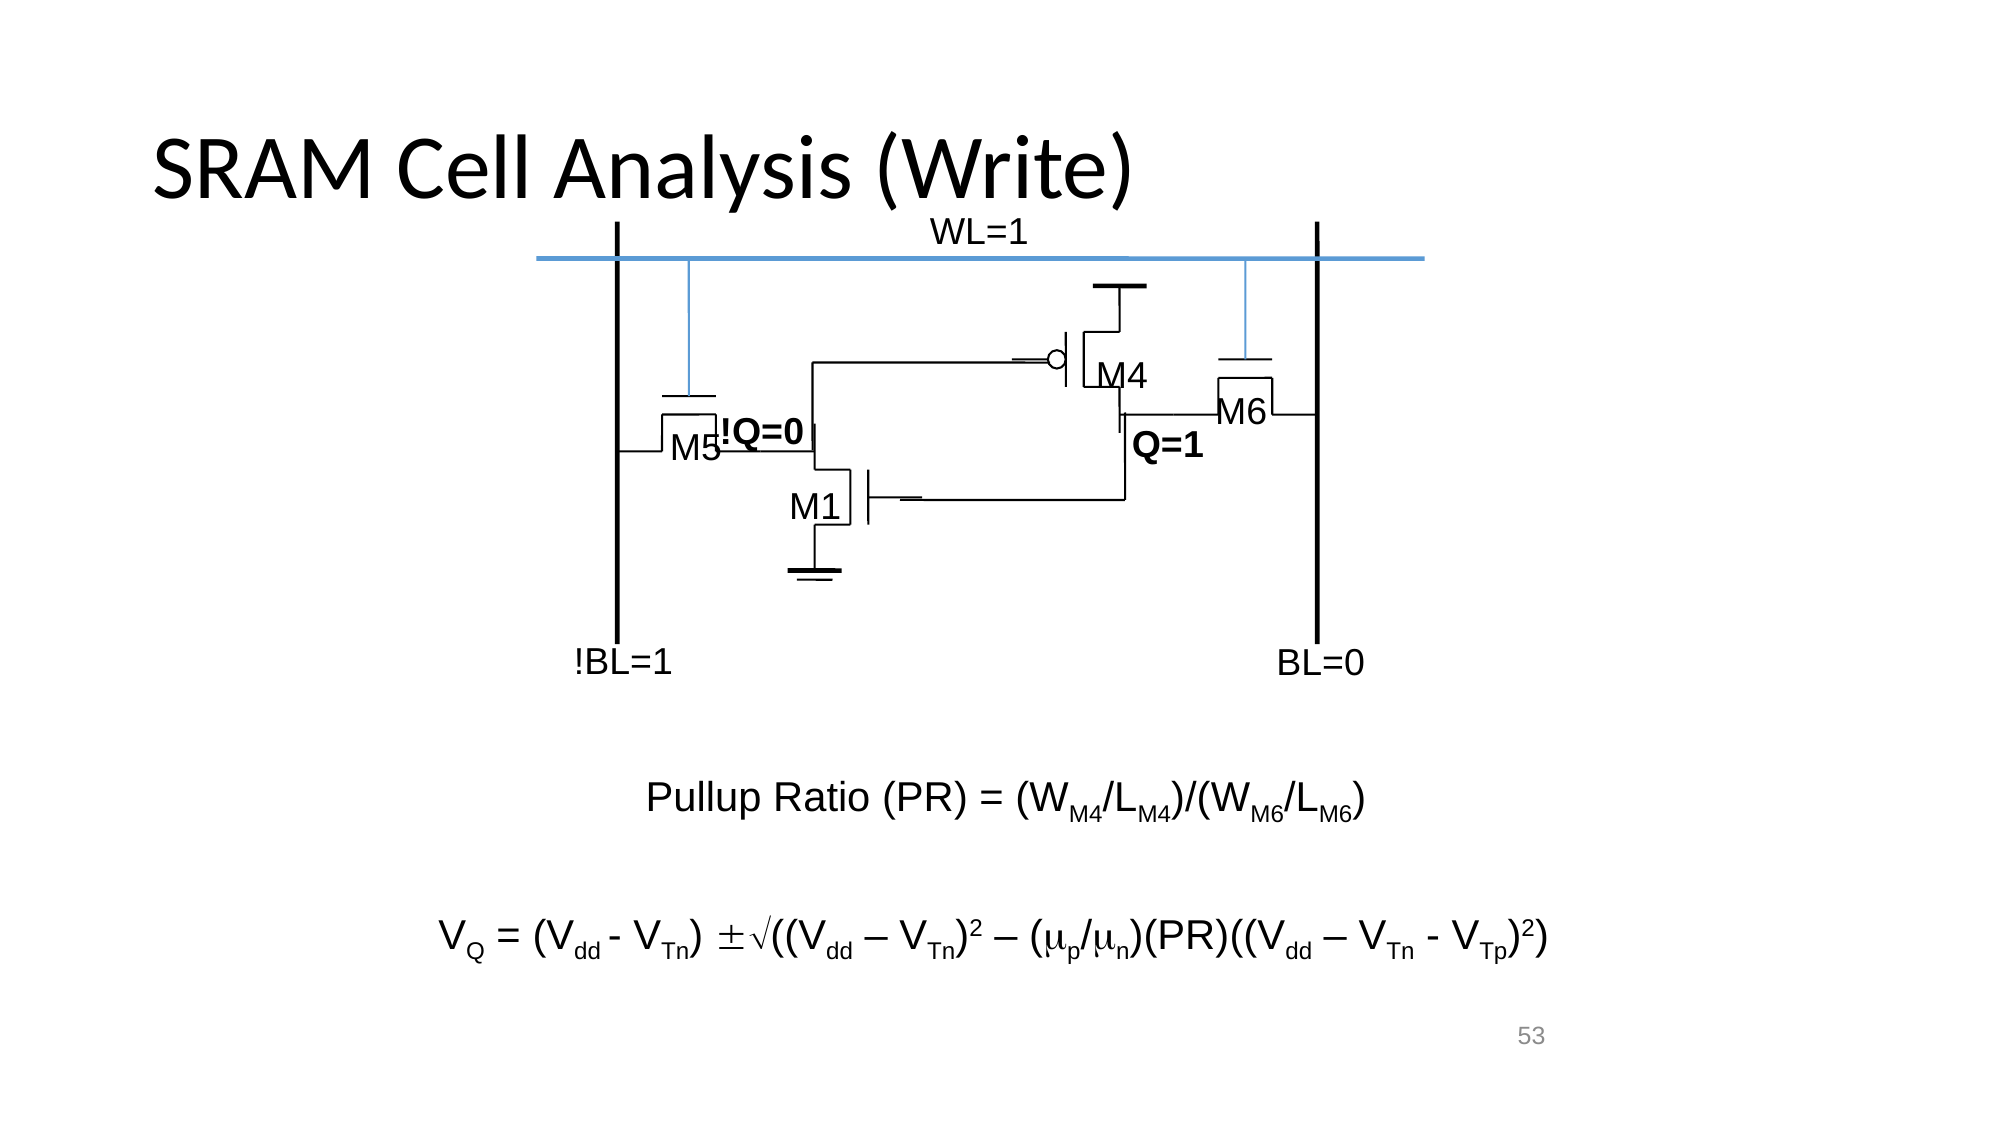

# SRAM Cell Analysis (Write)
WL=1

M4

M6
!Q=0

Q=1

M5

M1

!BL=1
BL=0
Pullup Ratio (PR) = (WM4/LM4)/(WM6/LM6)
VQ = (Vdd - VTn) ±√((Vdd – VTn)2 – (μp/μn)(PR)((Vdd – VTn - VTp)2)
53